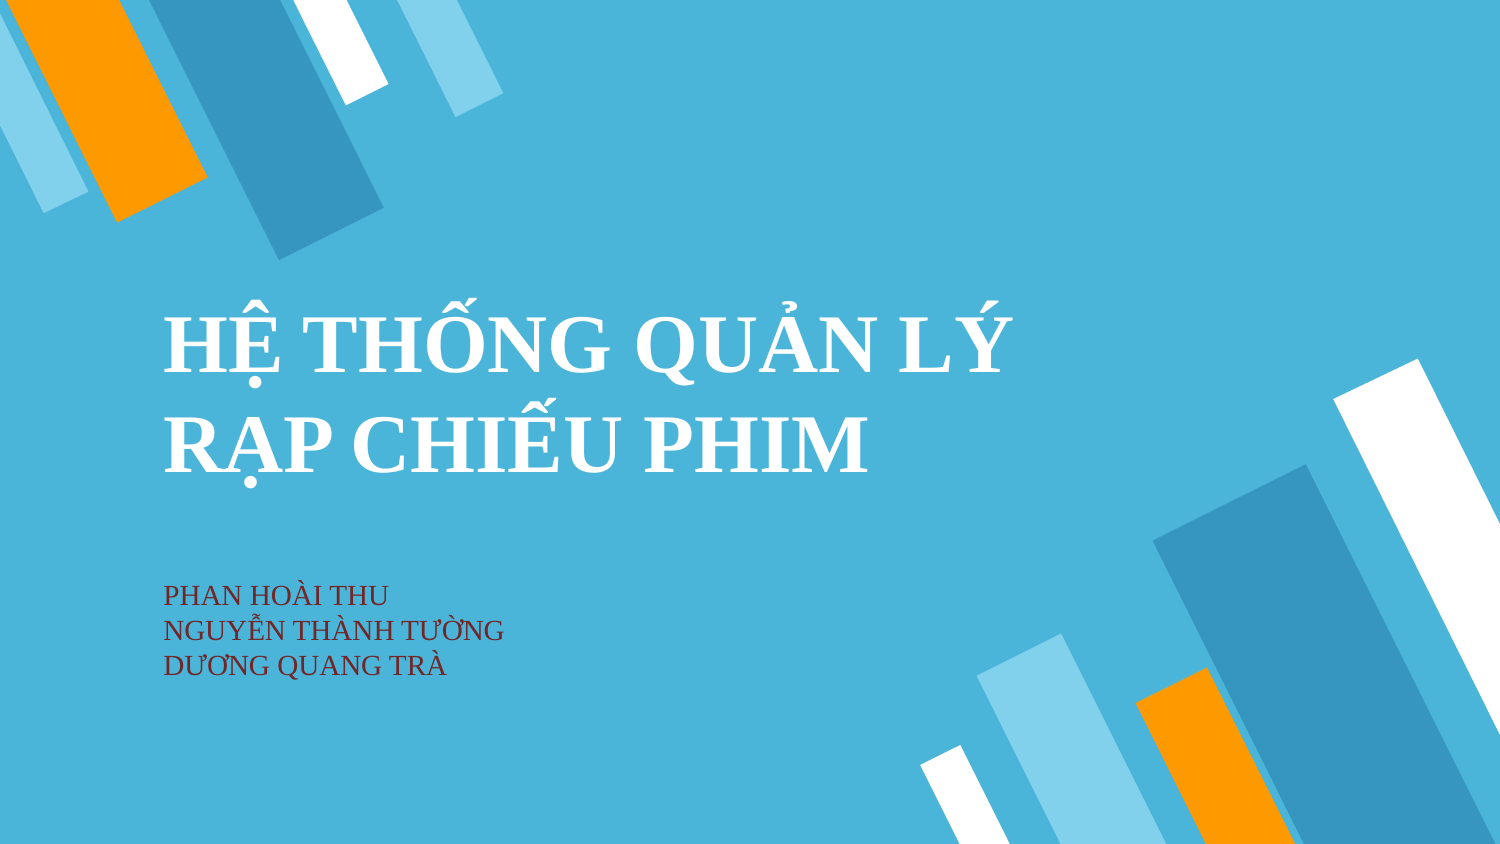

# HỆ THỐNG QUẢN LÝ RẠP CHIẾU PHIM
PHAN HOÀI THU
NGUYỄN THÀNH TƯỜNG
DƯƠNG QUANG TRÀ